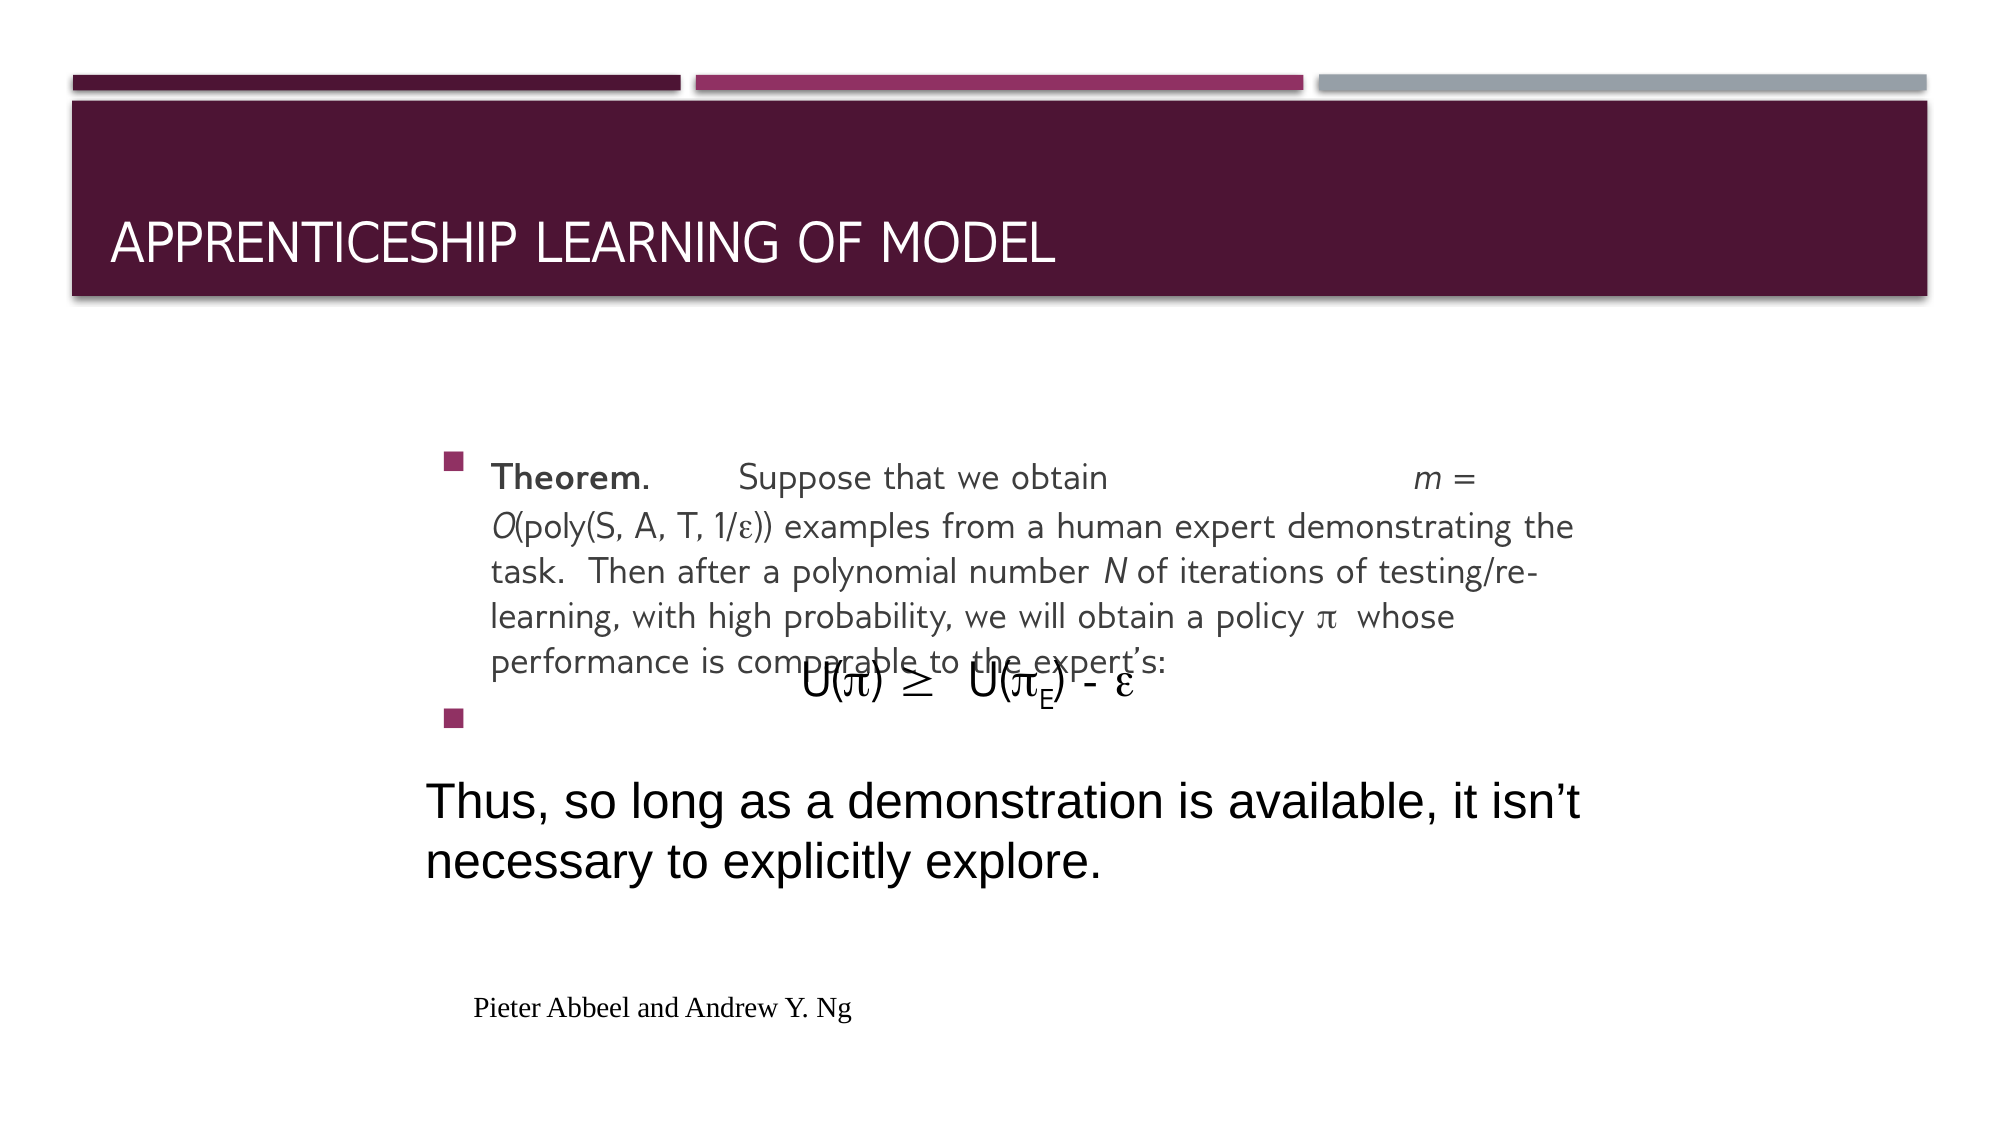

# Apprenticeship learning of model
Theorem.     Suppose that we obtain                           m = O(poly(S, A, T, 1/ε)) examples from a human expert demonstrating the task.  Then after a polynomial number N of iterations of testing/re-learning, with high probability, we will obtain a policy π whose performance is comparable to the expert’s:

U(π) ≥  U(πE) - ε
Thus, so long as a demonstration is available, it isn’t necessary to explicitly explore.
Pieter Abbeel and Andrew Y. Ng